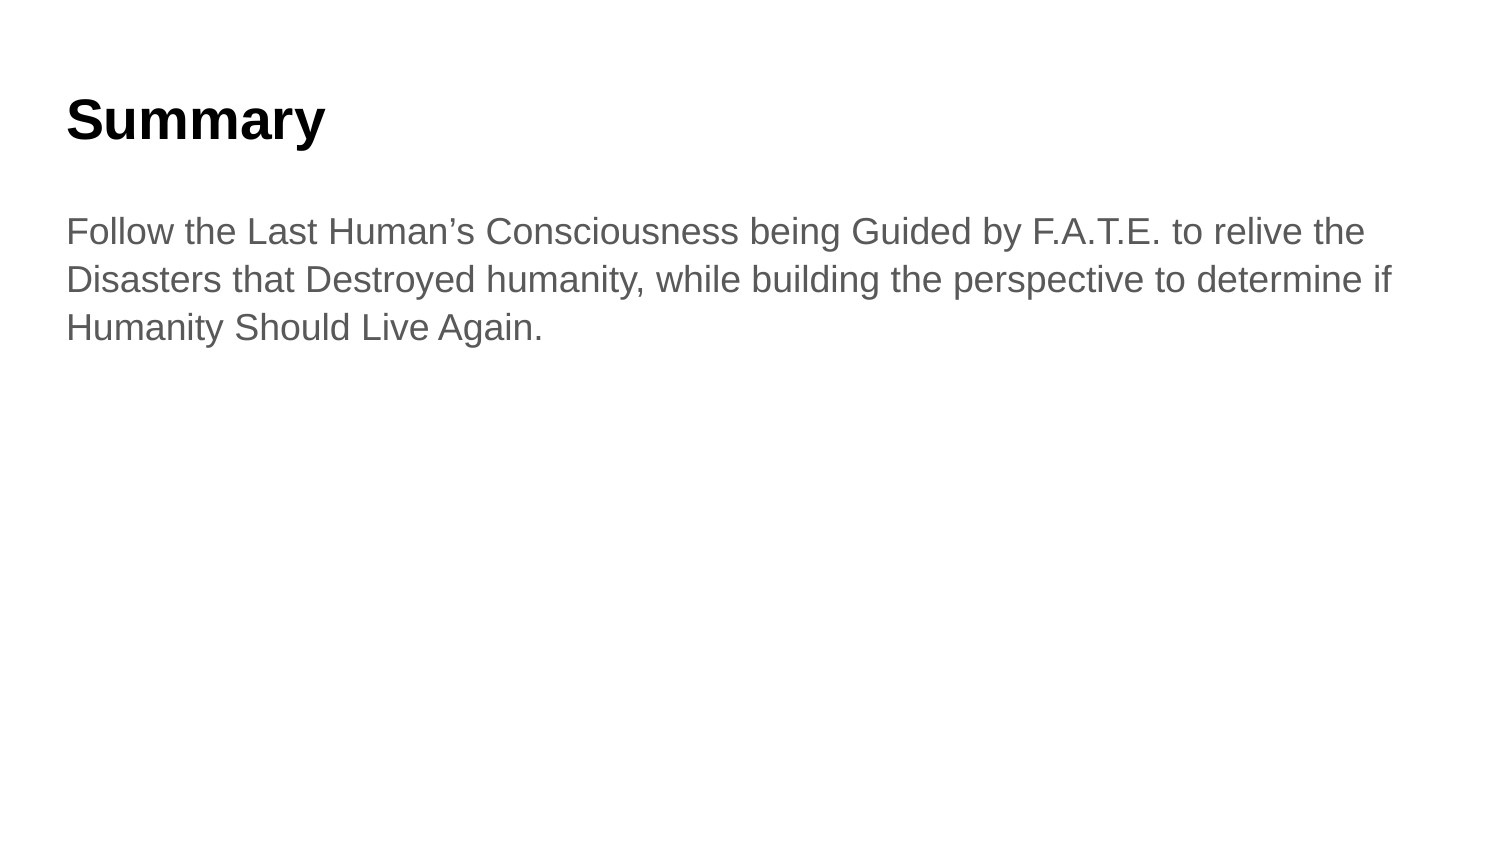

# Summary
Follow the Last Human’s Consciousness being Guided by F.A.T.E. to relive the Disasters that Destroyed humanity, while building the perspective to determine if Humanity Should Live Again.